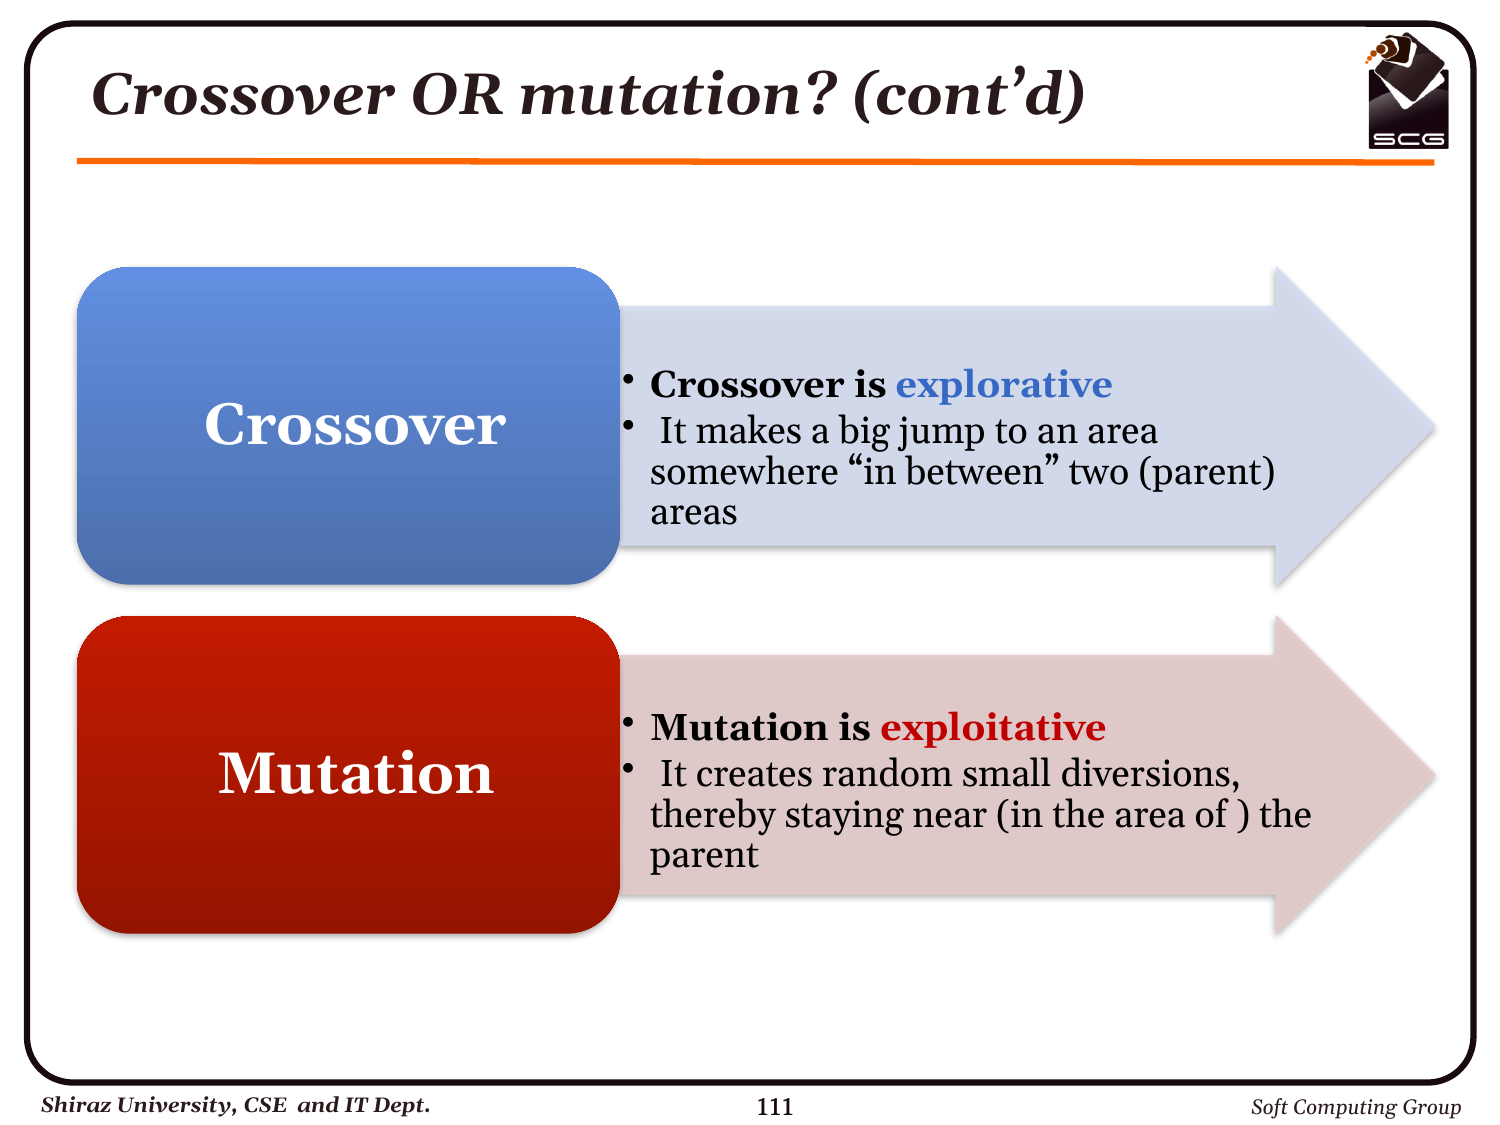

# Crossover OR mutation? (cont’d)

Crossover is explorative
 It makes a big jump to an area somewhere “in between” two (parent) areas
Crossover

Mutation is exploitative
 It creates random small diversions, thereby staying near (in the area of ) the parent
Mutation
111